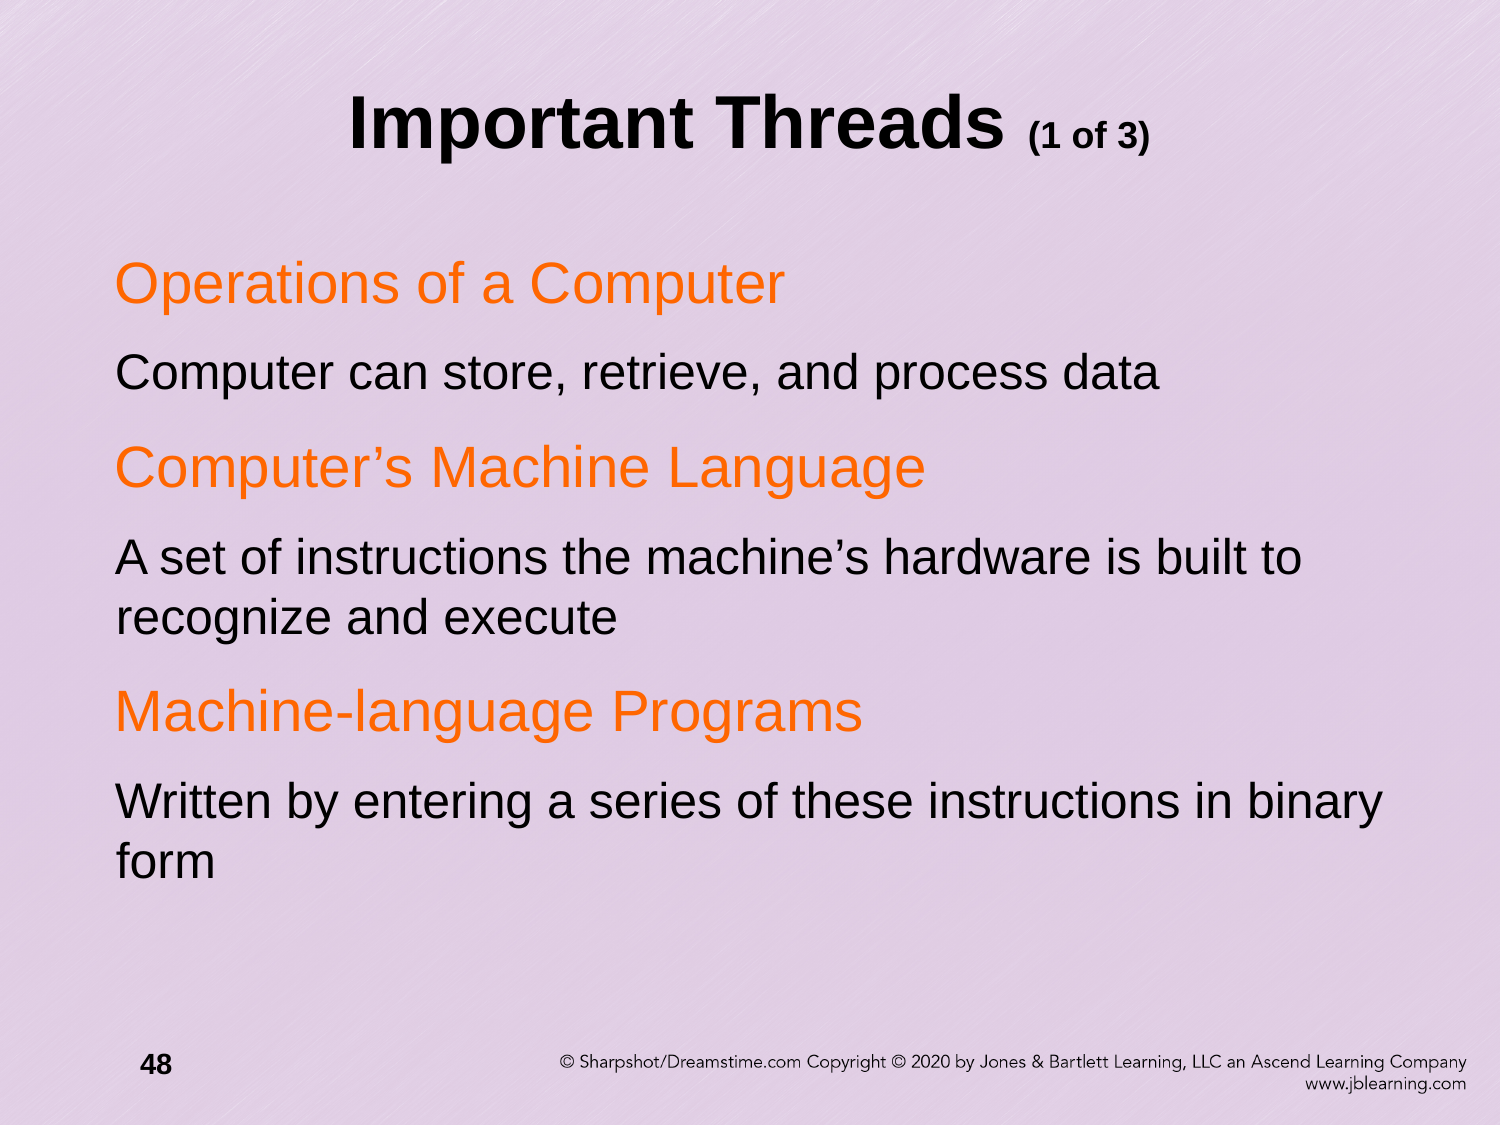

# Important Threads (1 of 3)
Operations of a Computer
Computer can store, retrieve, and process data
Computer’s Machine Language
A set of instructions the machine’s hardware is built to recognize and execute
Machine-language Programs
Written by entering a series of these instructions in binary form

48